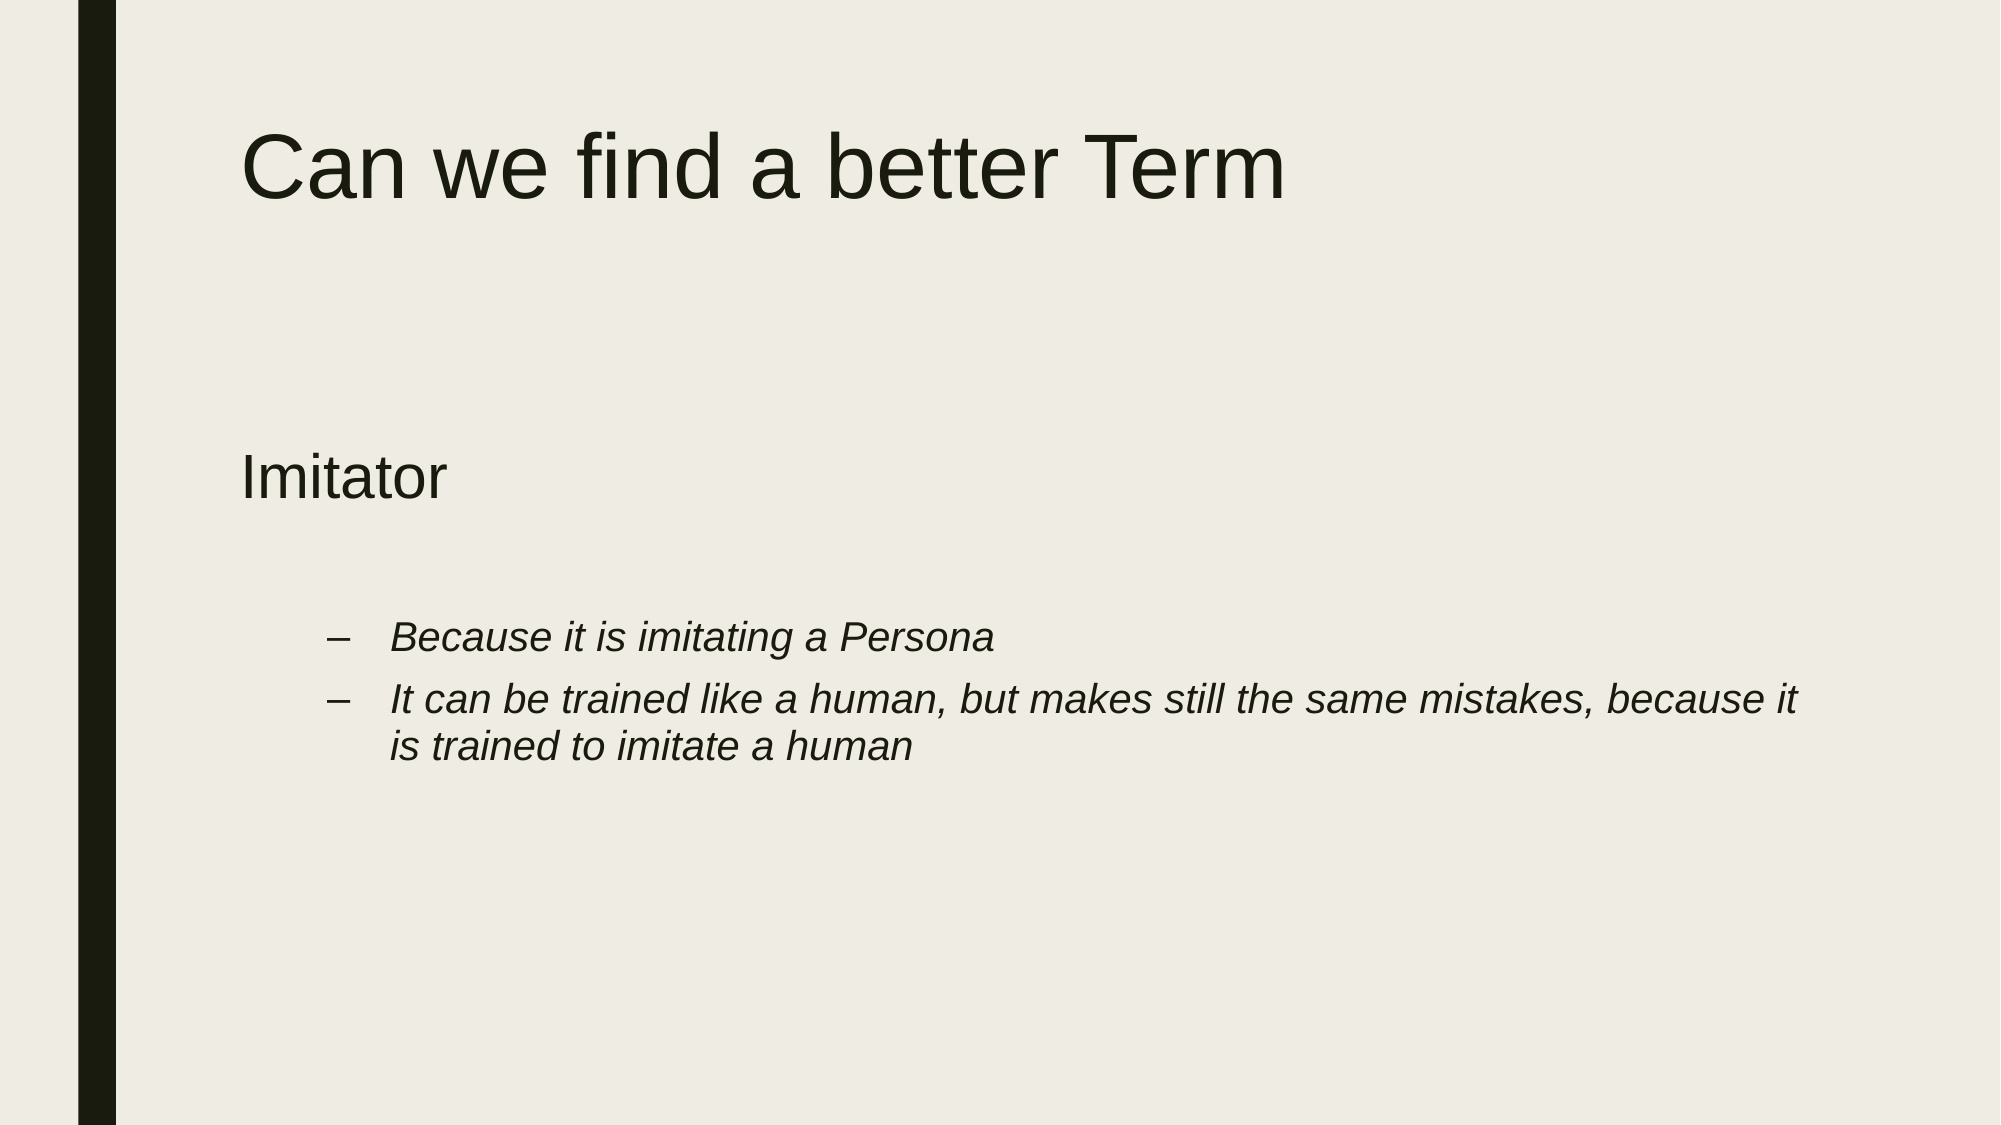

# Can we find a better Term
Imitator

Because it is imitating a Persona
It can be trained like a human, but makes still the same mistakes, because it is trained to imitate a human